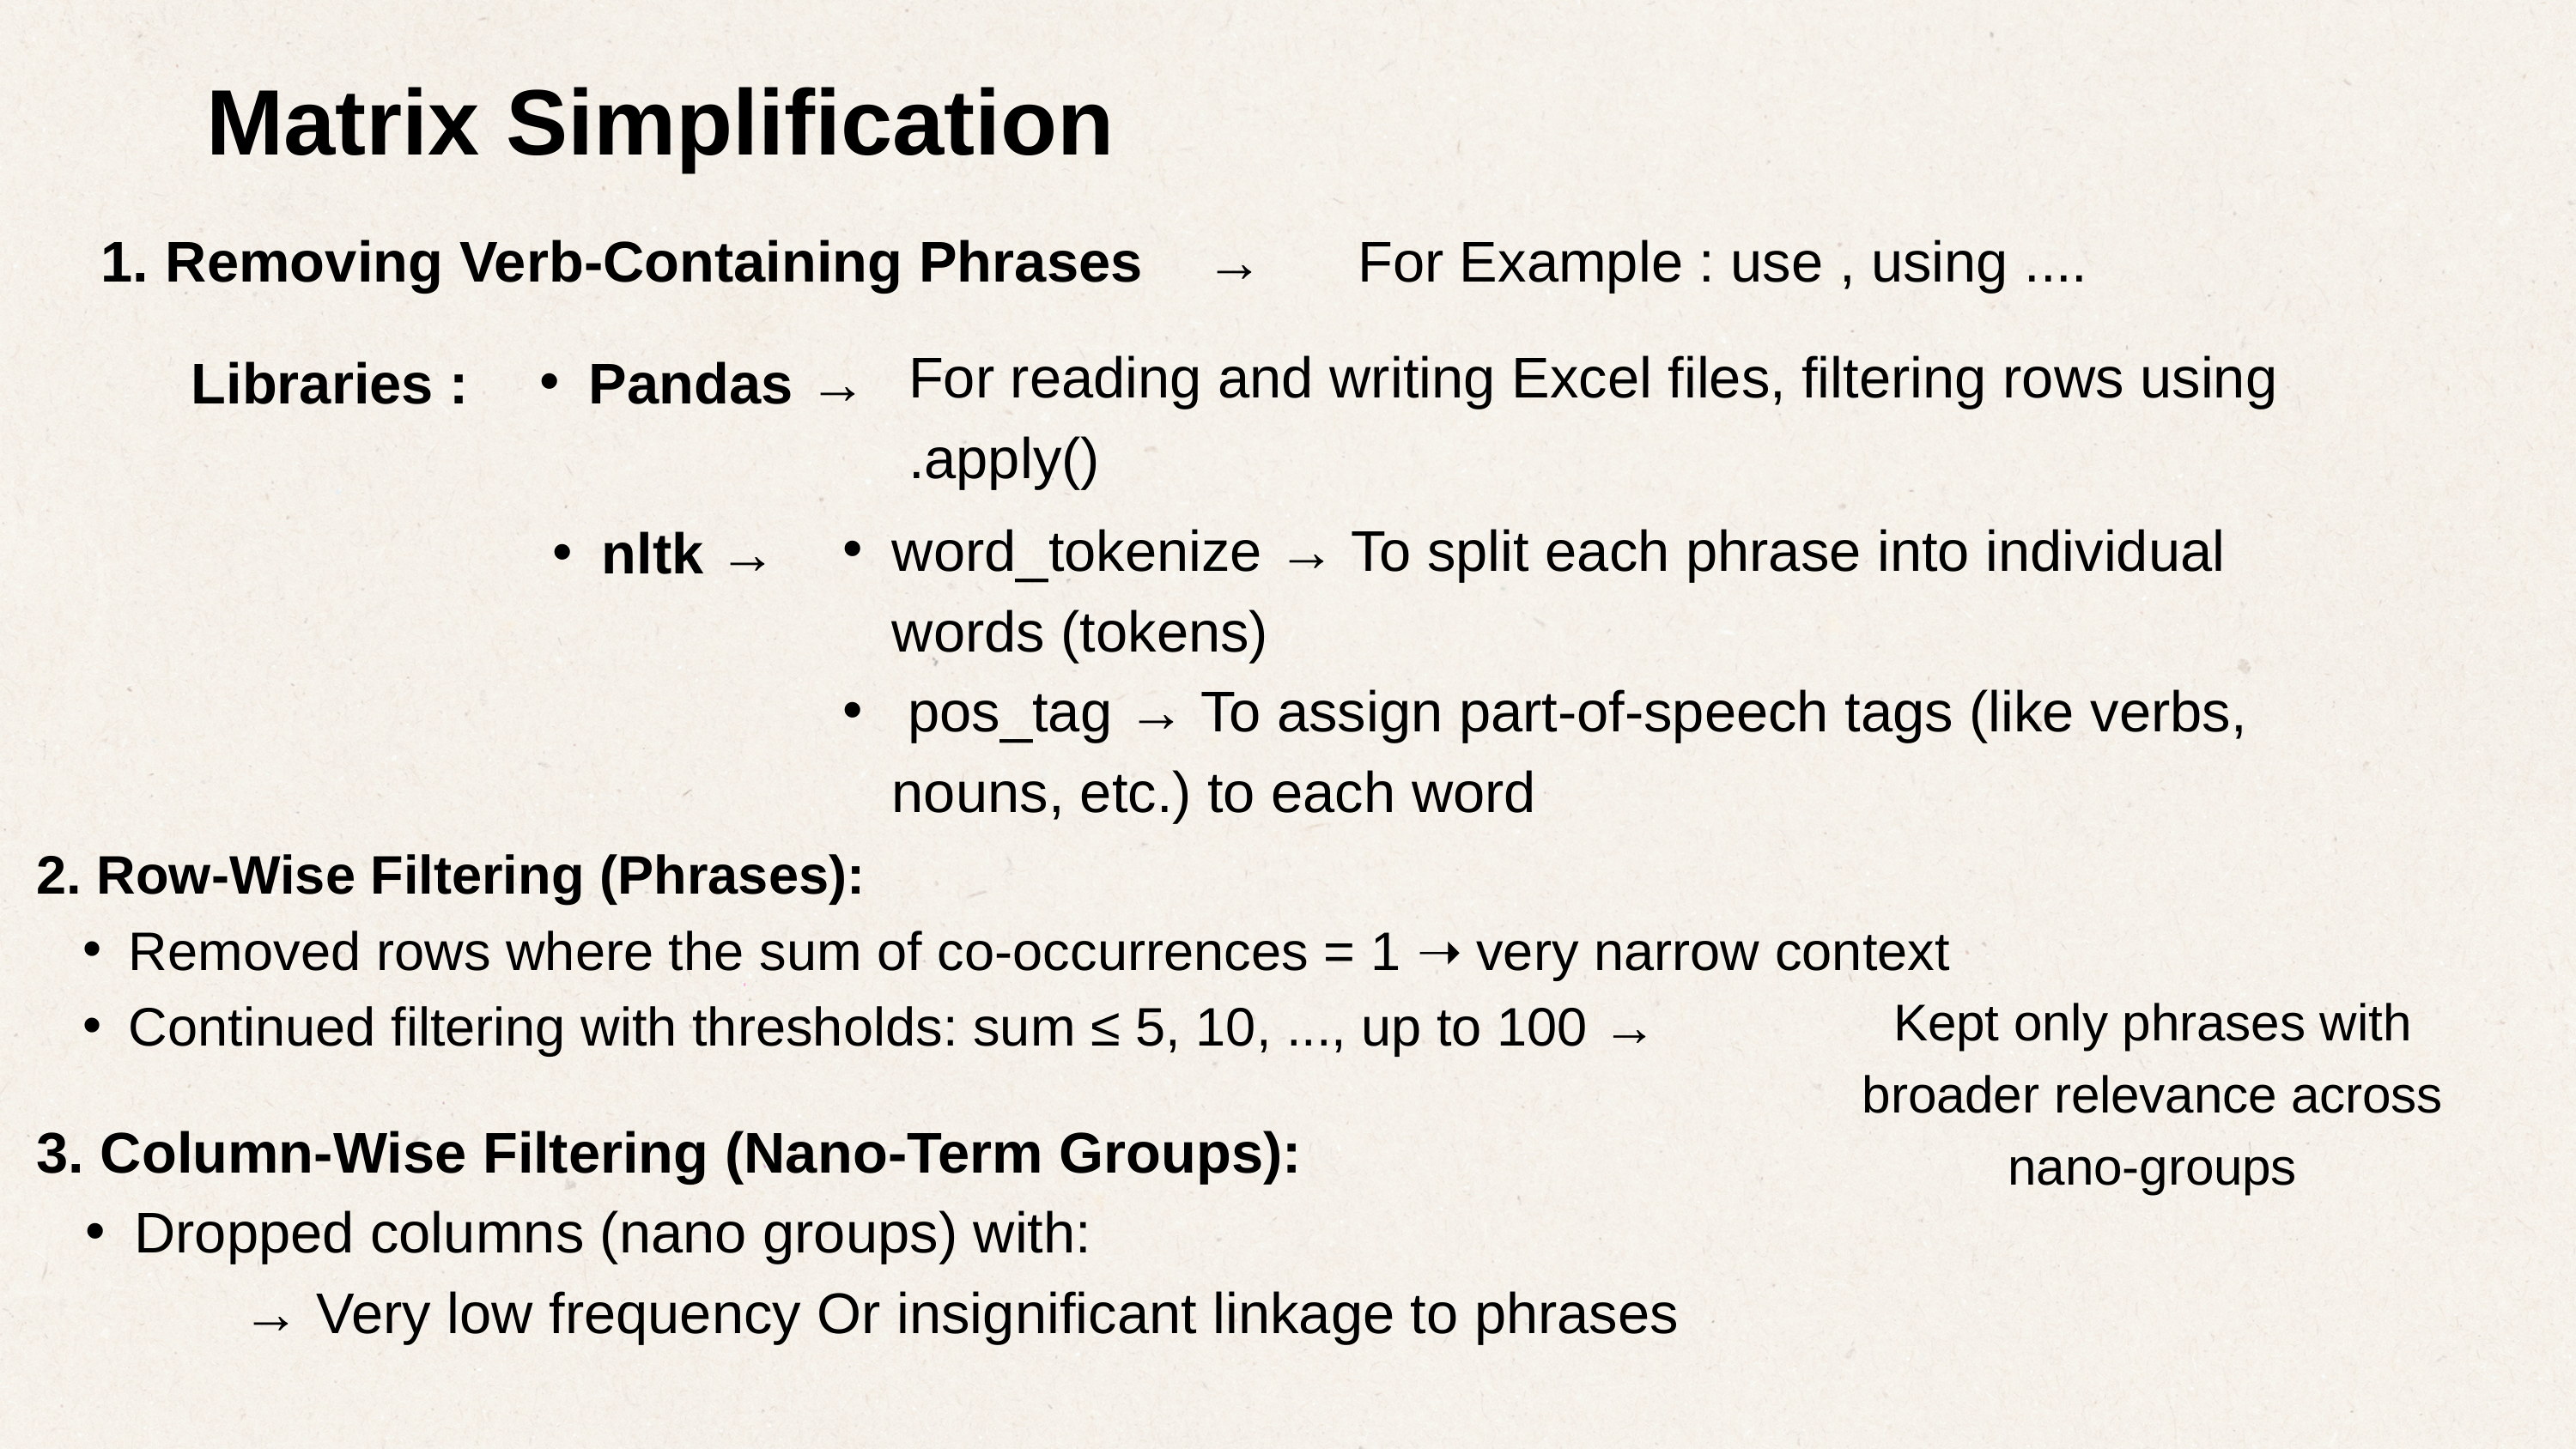

Matrix Simplification
 Removing Verb-Containing Phrases    →
For Example : use , using ....
For reading and writing Excel files, filtering rows using .apply()
Libraries :
Pandas →
word_tokenize → To split each phrase into individual words (tokens)
 pos_tag → To assign part-of-speech tags (like verbs, nouns, etc.) to each word
nltk →
2. Row-Wise Filtering (Phrases):
Removed rows where the sum of co-occurrences = 1 ➝ very narrow context
Continued filtering with thresholds: sum ≤ 5, 10, ..., up to 100 →
Kept only phrases with broader relevance across nano-groups
3. Column-Wise Filtering (Nano-Term Groups):
Dropped columns (nano groups) with:
             → Very low frequency Or insignificant linkage to phrases